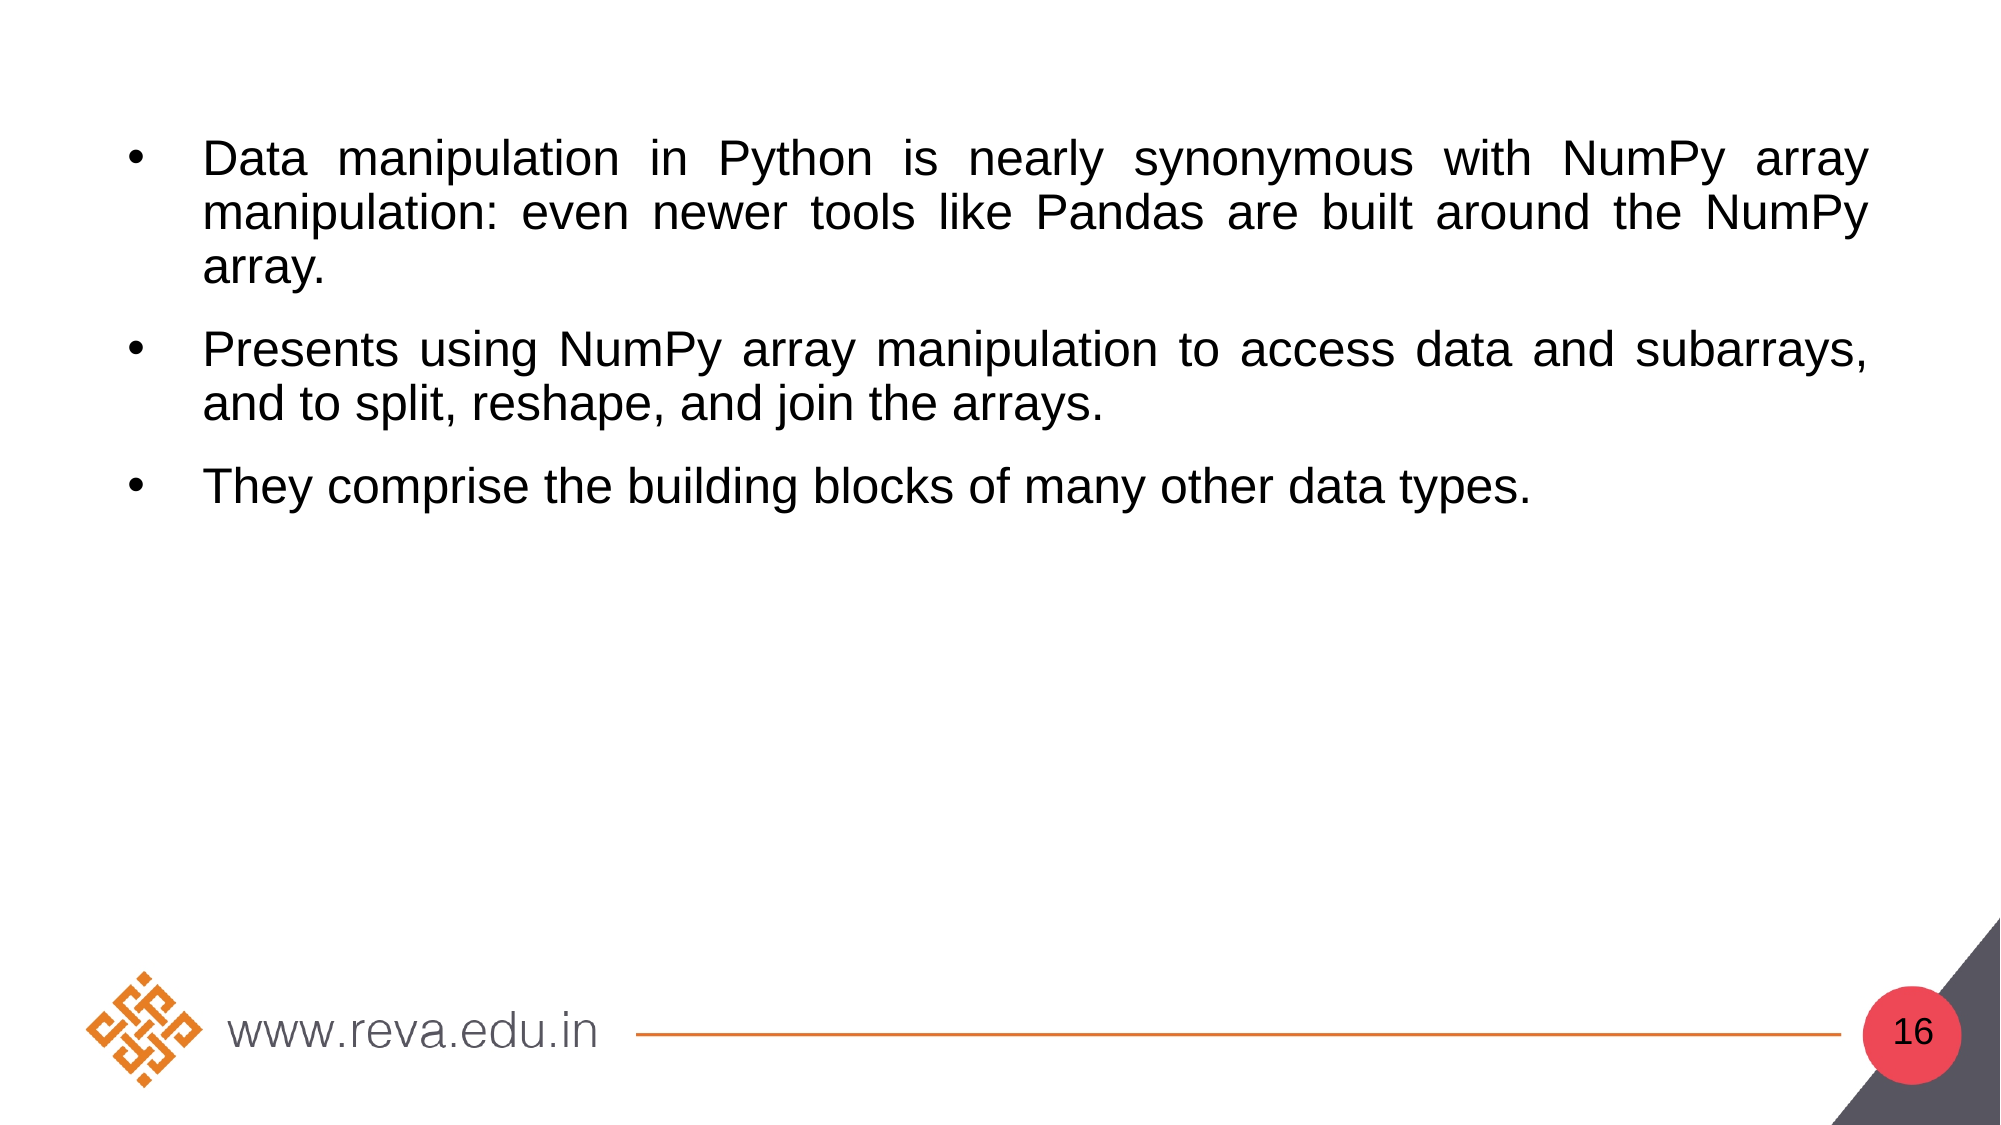

Data manipulation in Python is nearly synonymous with NumPy array manipulation: even newer tools like Pandas are built around the NumPy array.
Presents using NumPy array manipulation to access data and subarrays, and to split, reshape, and join the arrays.
They comprise the building blocks of many other data types.

16